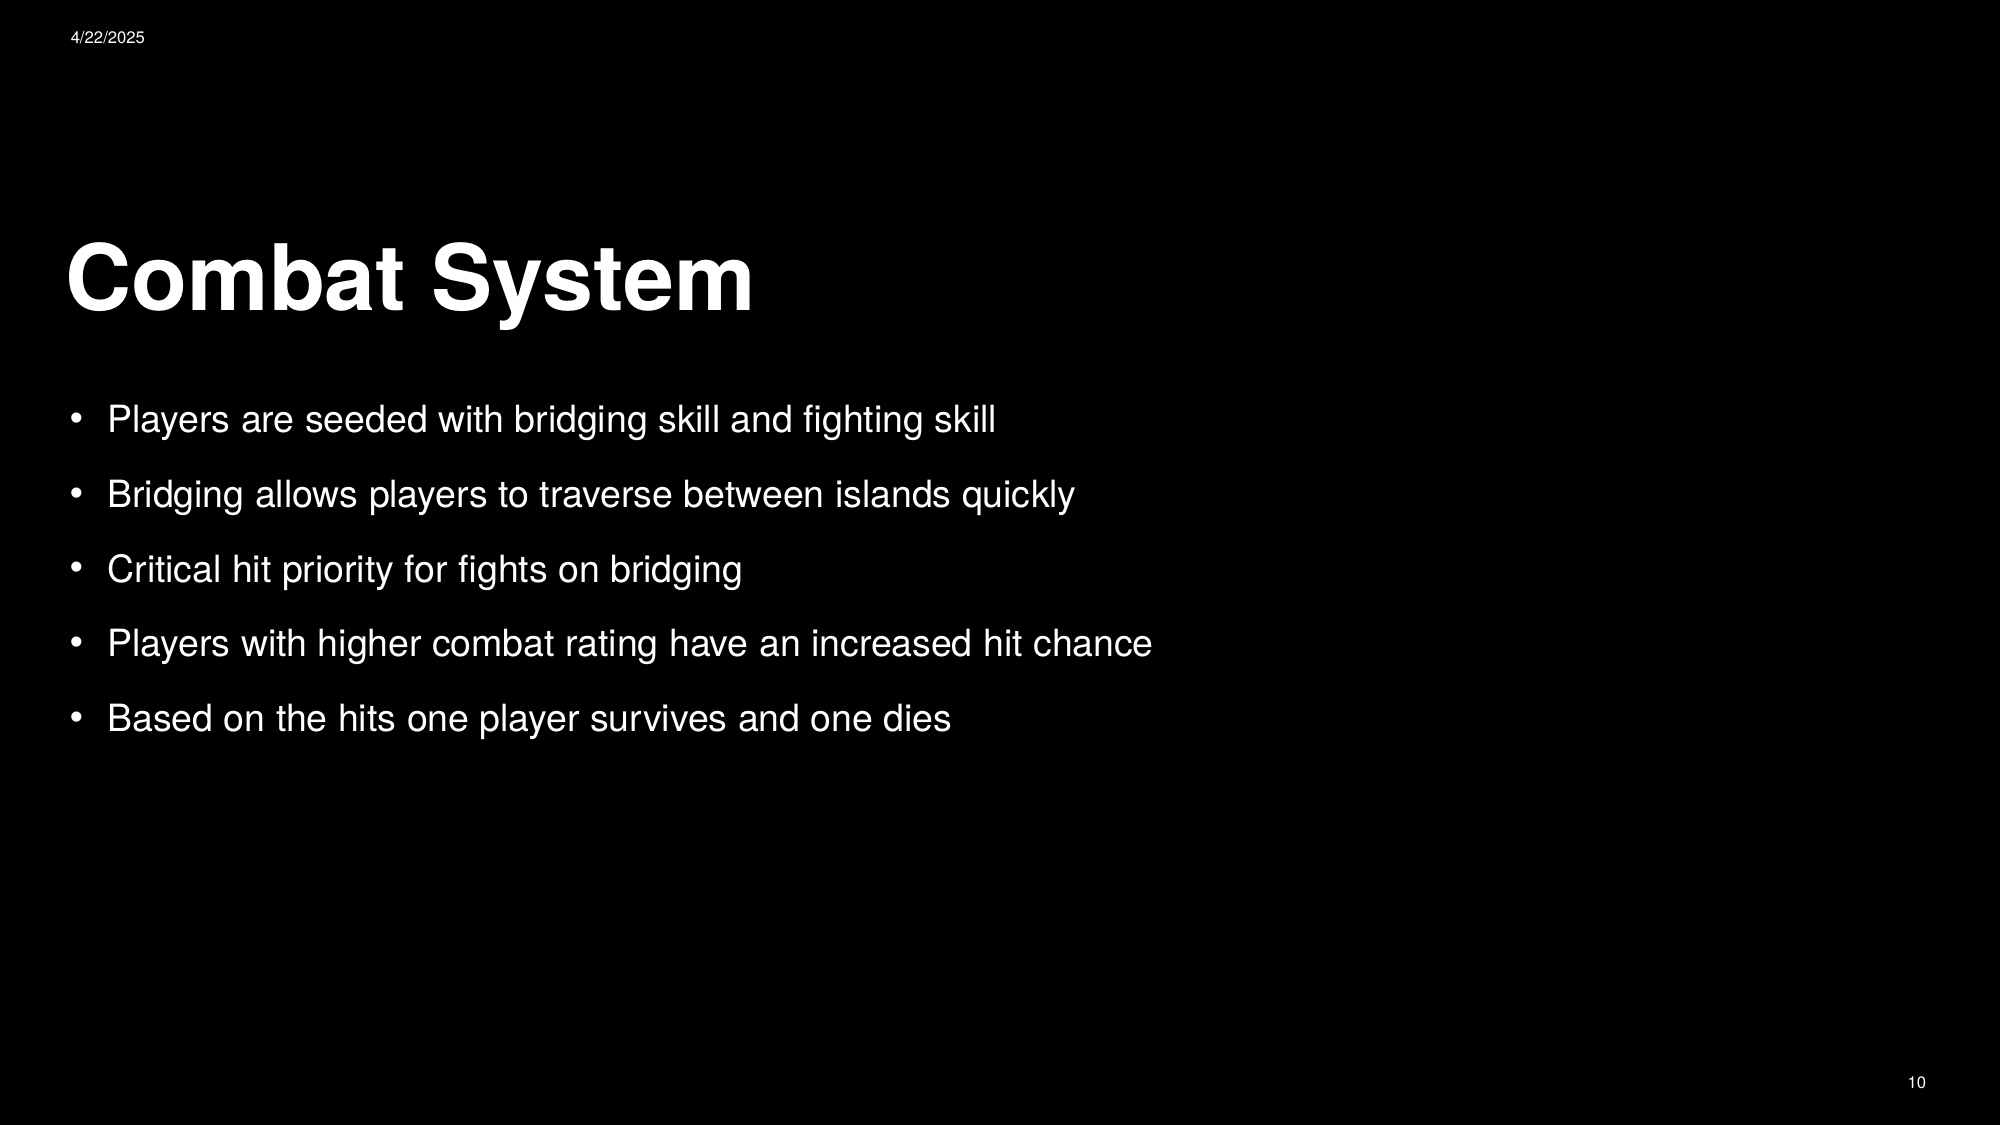

4/22/2025
# Combat System
Players are seeded with bridging skill and fighting skill
Bridging allows players to traverse between islands quickly
Critical hit priority for fights on bridging
Players with higher combat rating have an increased hit chance
Based on the hits one player survives and one dies

10